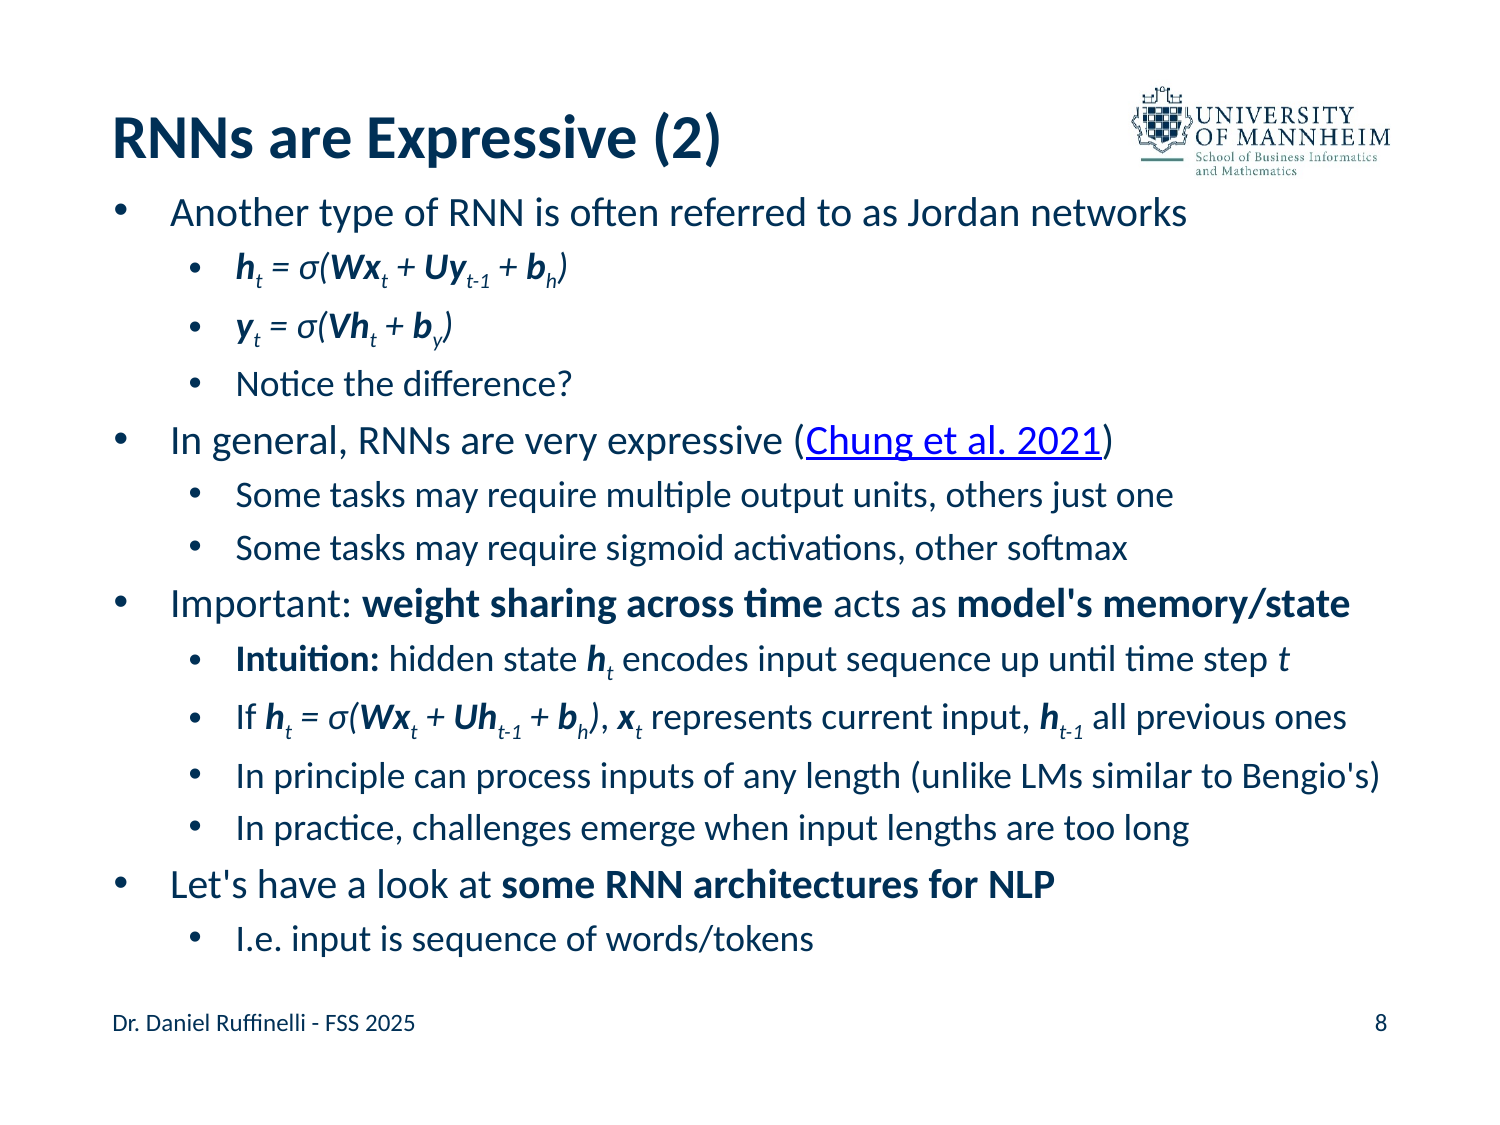

# RNNs are Expressive (2)
Another type of RNN is often referred to as Jordan networks
ht = σ(Wxt + Uyt-1 + bh)
yt = σ(Vht + by)
Notice the difference?
In general, RNNs are very expressive (Chung et al. 2021)
Some tasks may require multiple output units, others just one
Some tasks may require sigmoid activations, other softmax
Important: weight sharing across time acts as model's memory/state
Intuition: hidden state ht encodes input sequence up until time step t
If ht = σ(Wxt + Uht-1 + bh), xt represents current input, ht-1 all previous ones
In principle can process inputs of any length (unlike LMs similar to Bengio's)
In practice, challenges emerge when input lengths are too long
Let's have a look at some RNN architectures for NLP
I.e. input is sequence of words/tokens
Dr. Daniel Ruffinelli - FSS 2025
8